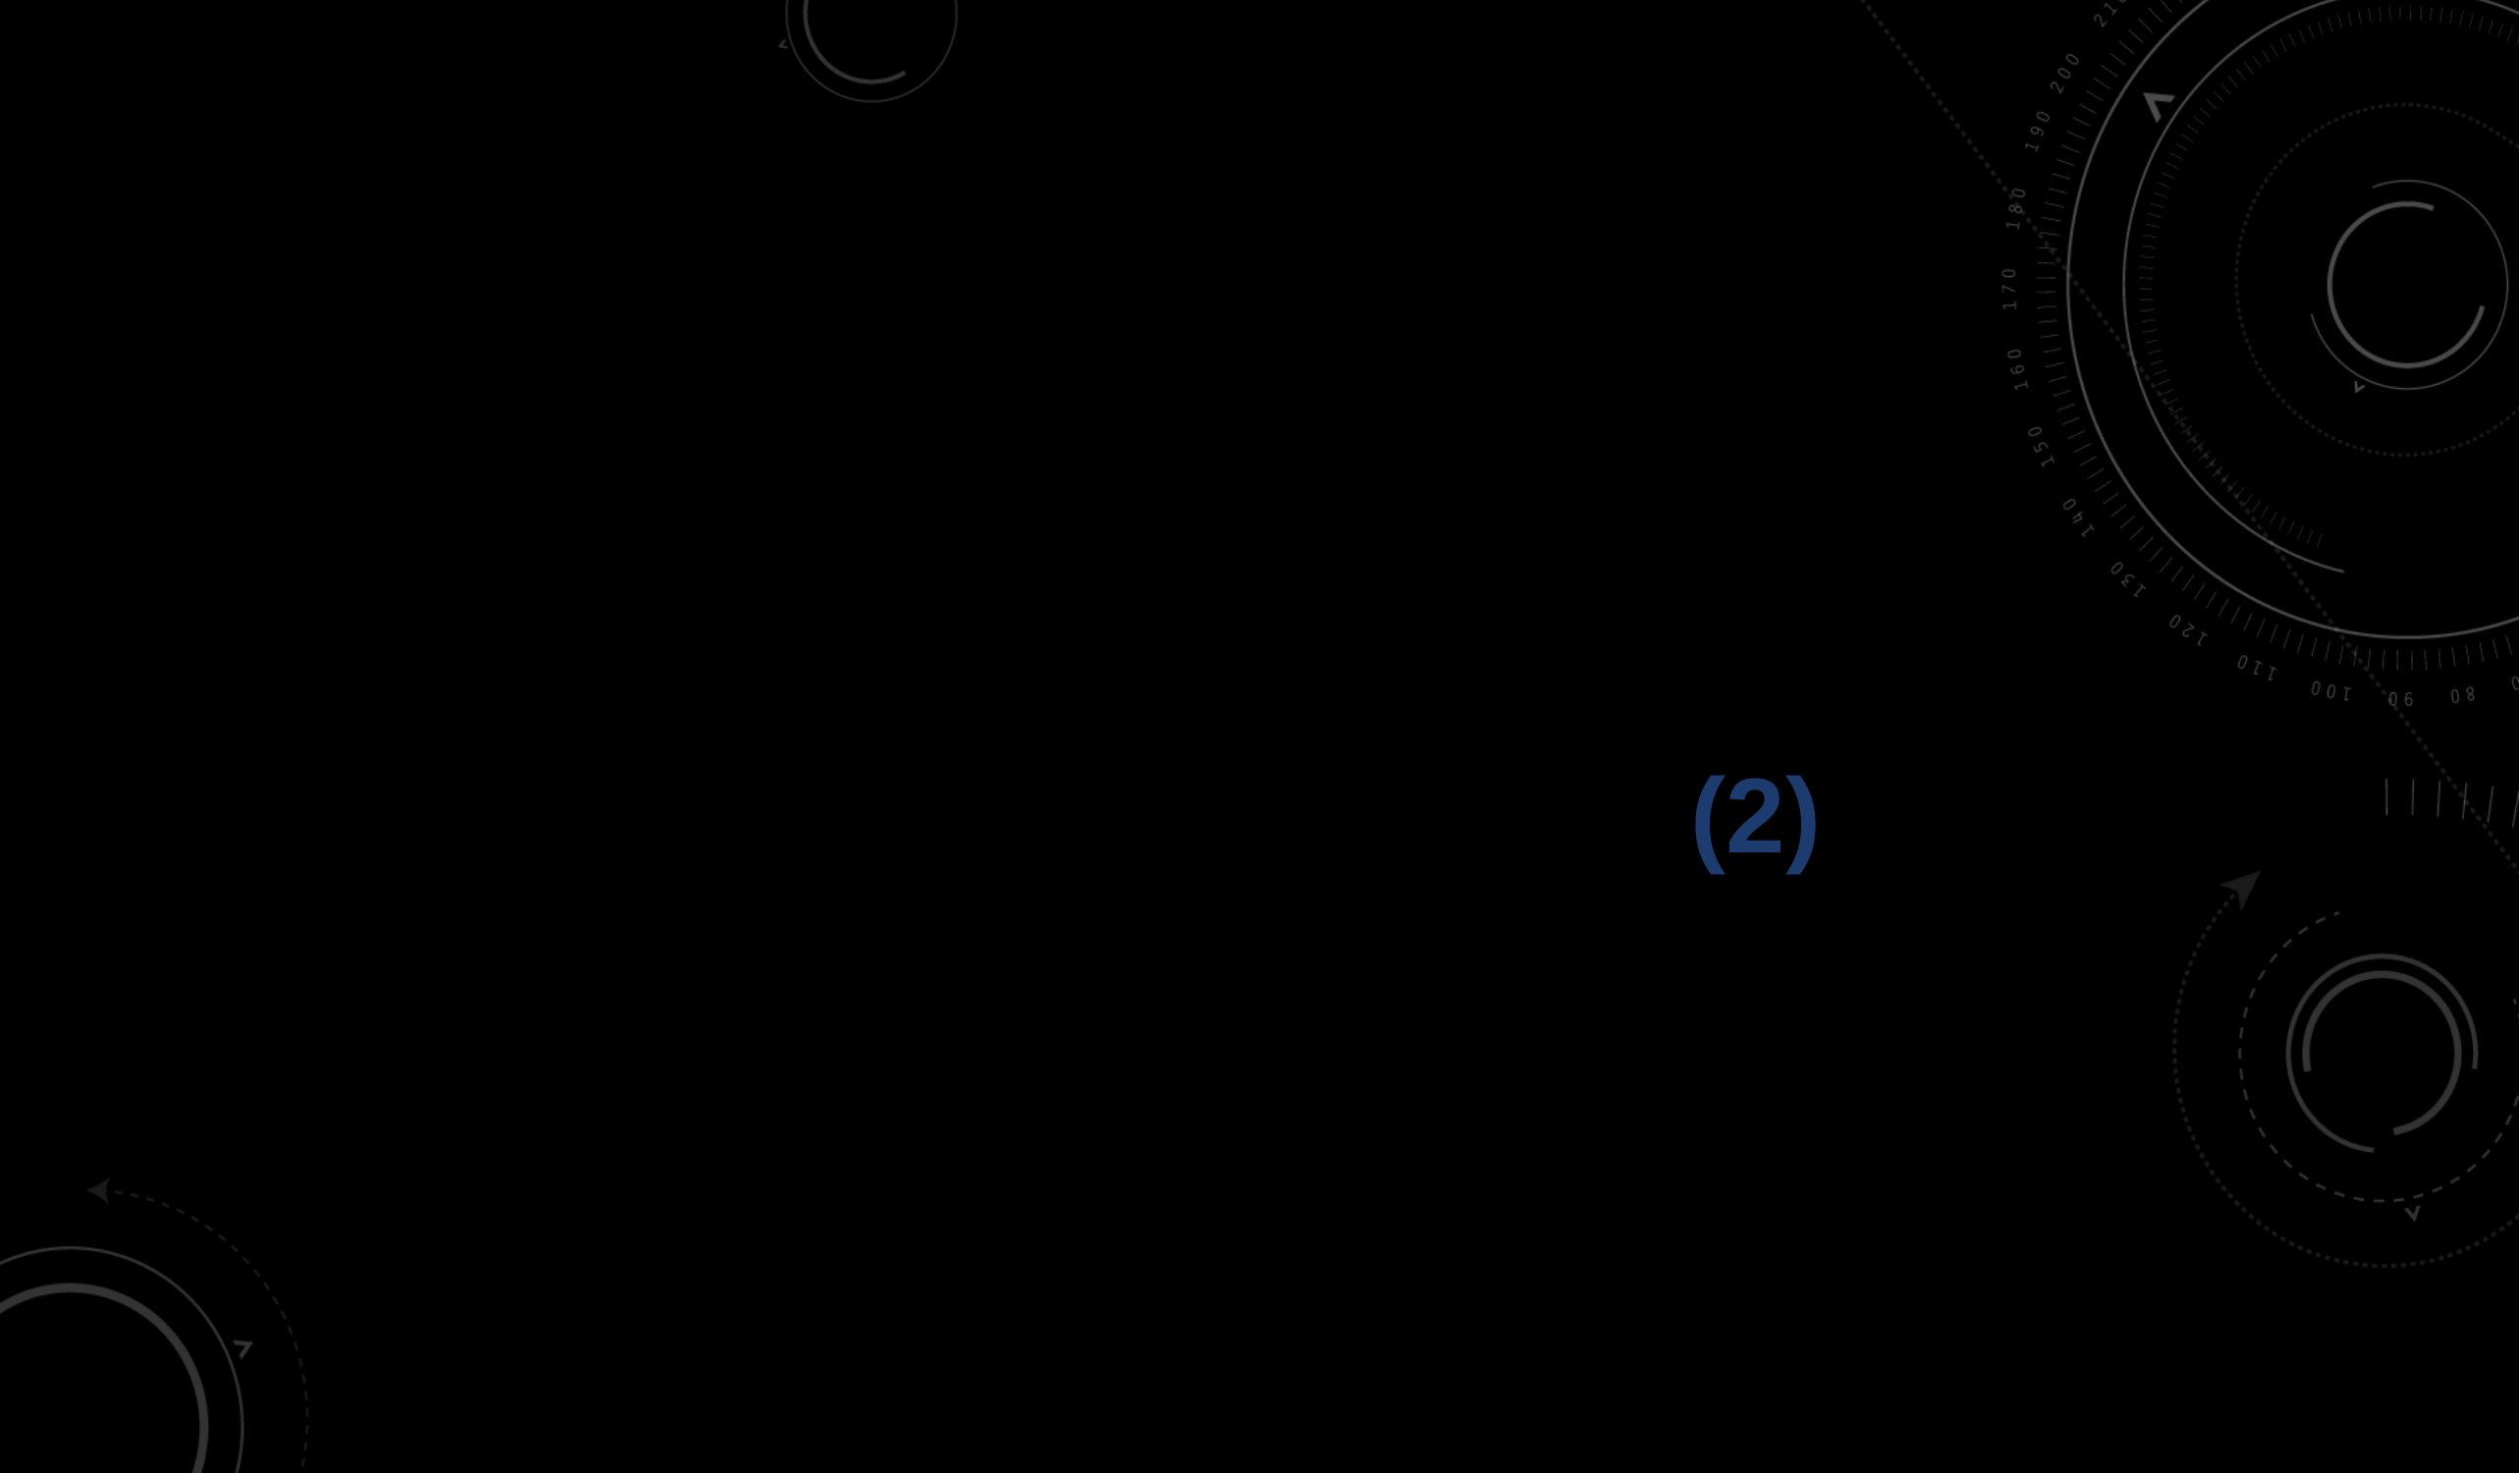

జీవాహారమై నీదు వాక్యము
పోషించెను నన్ను
   ఆకలితో అల్లాడగా నను
        తృప్తిపరచితివి (2)